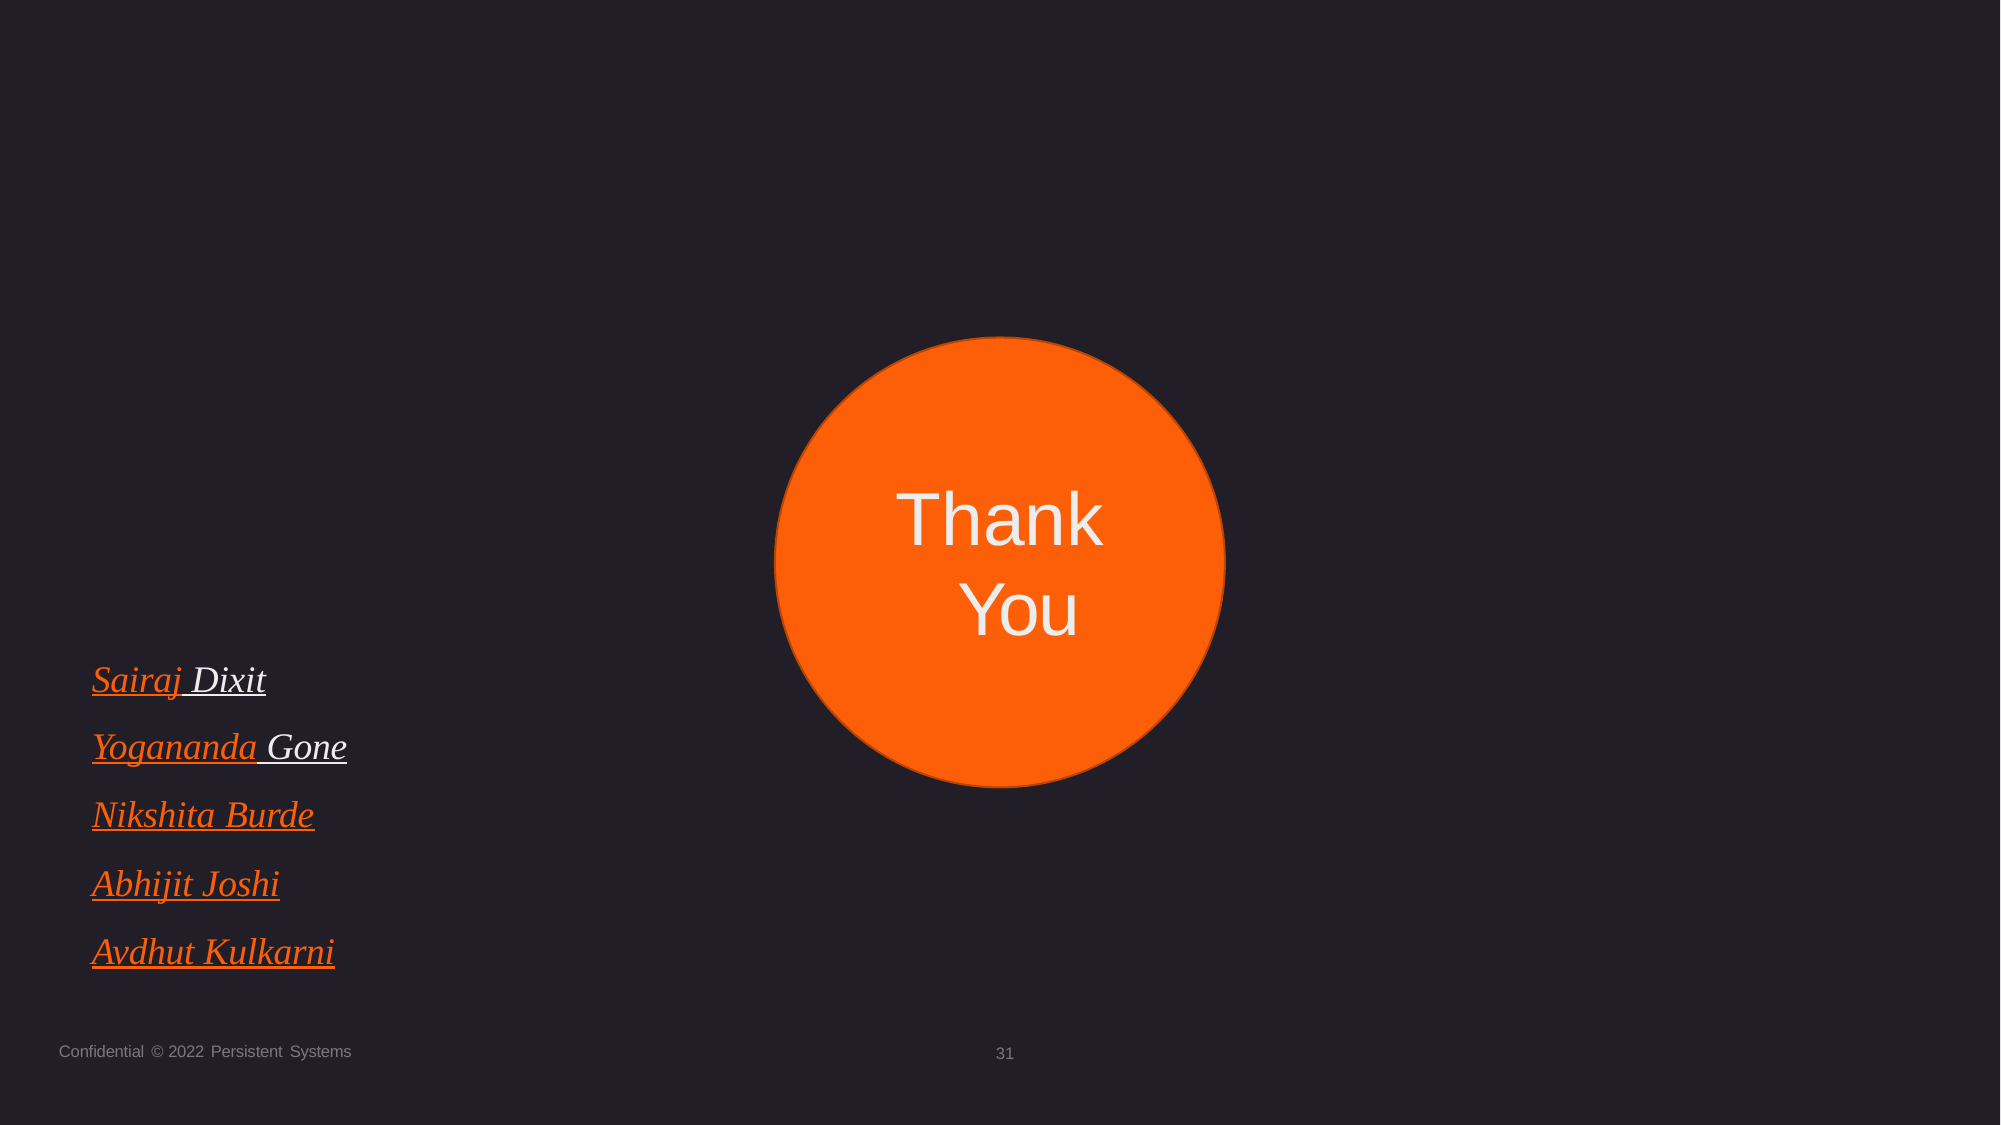

# Thank  You
Sairaj Dixit
Yogananda Gone
Nikshita Burde
Abhijit Joshi
Avdhut Kulkarni
Confidential © 2022 Persistent Systems
31